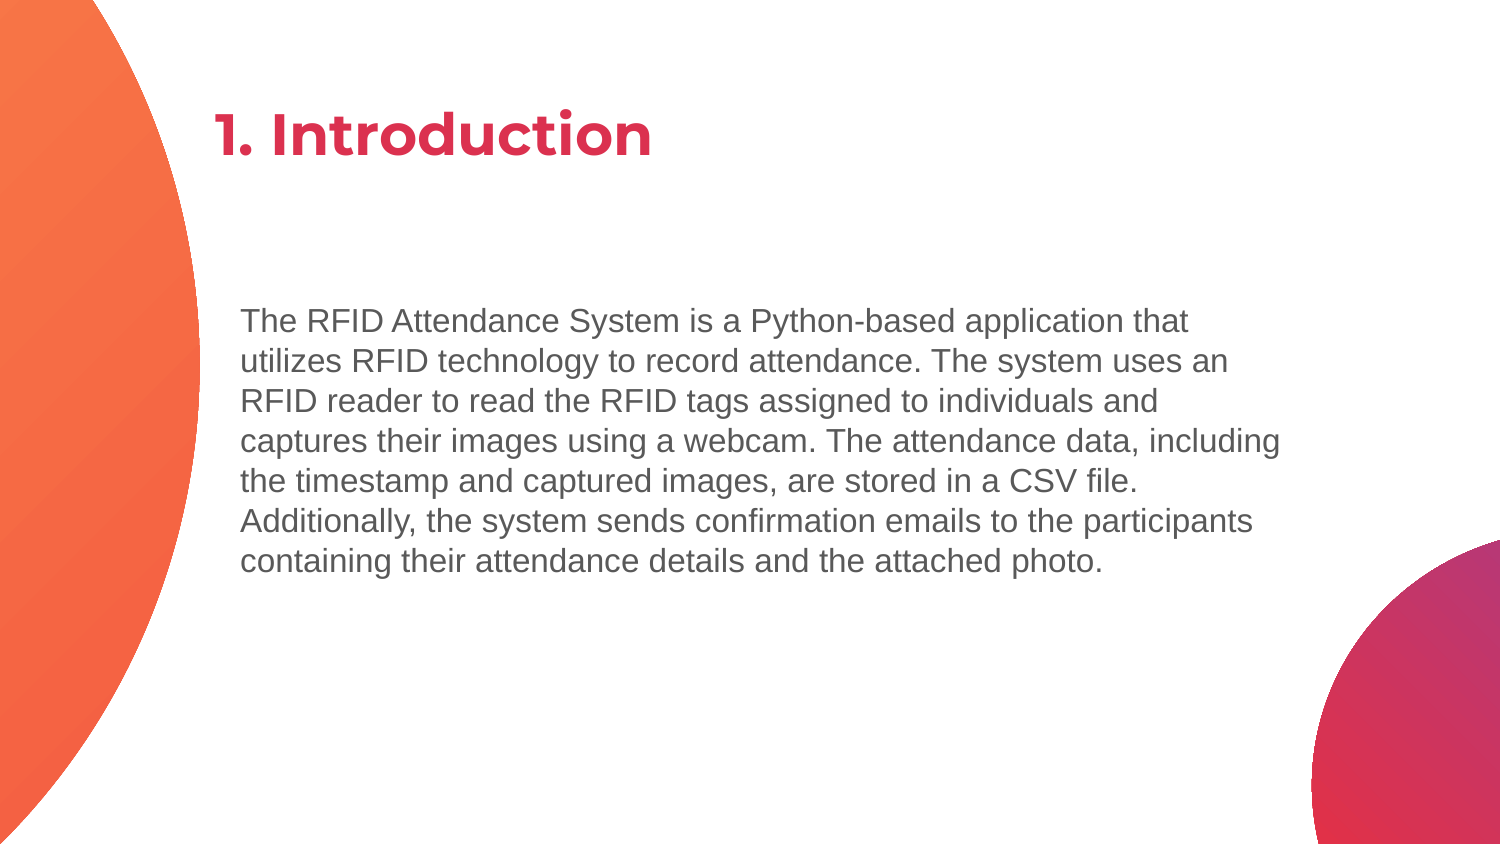

1. Introduction

# The RFID Attendance System is a Python-based application that utilizes RFID technology to record attendance. The system uses an RFID reader to read the RFID tags assigned to individuals and captures their images using a webcam. The attendance data, including the timestamp and captured images, are stored in a CSV file. Additionally, the system sends confirmation emails to the participants containing their attendance details and the attached photo.